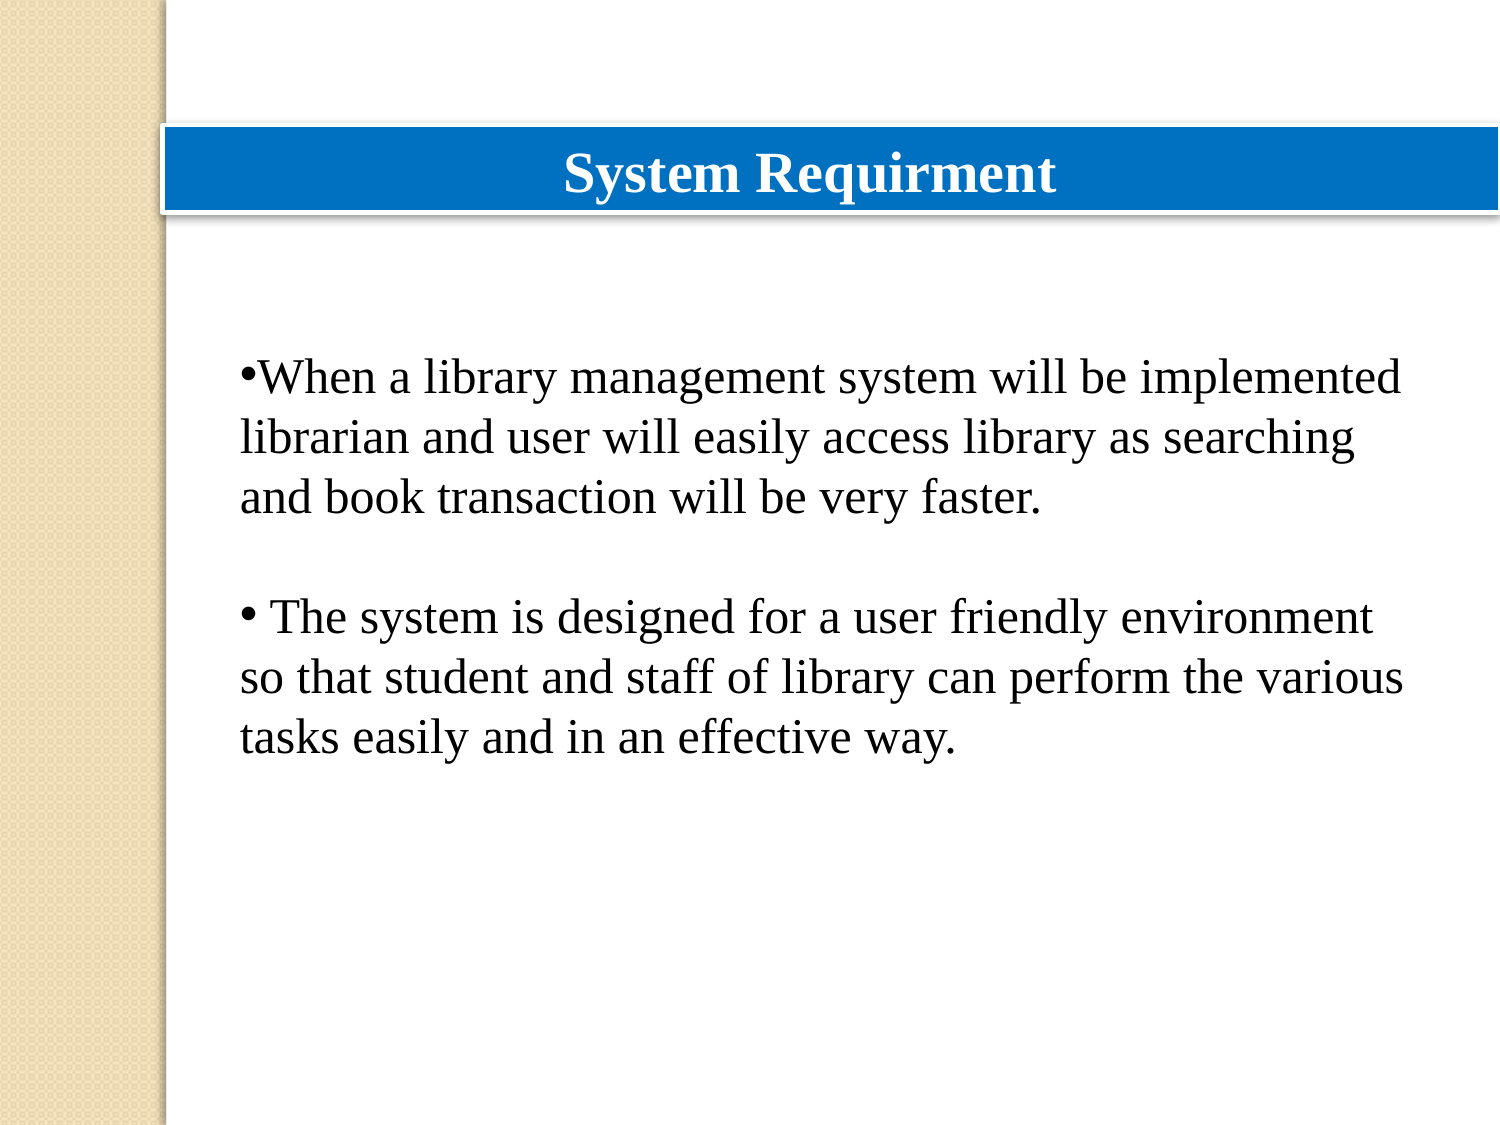

System Requirment
When a library management system will be implemented librarian and user will easily access library as searching and book transaction will be very faster.

 The system is designed for a user friendly environment so that student and staff of library can perform the various tasks easily and in an effective way.